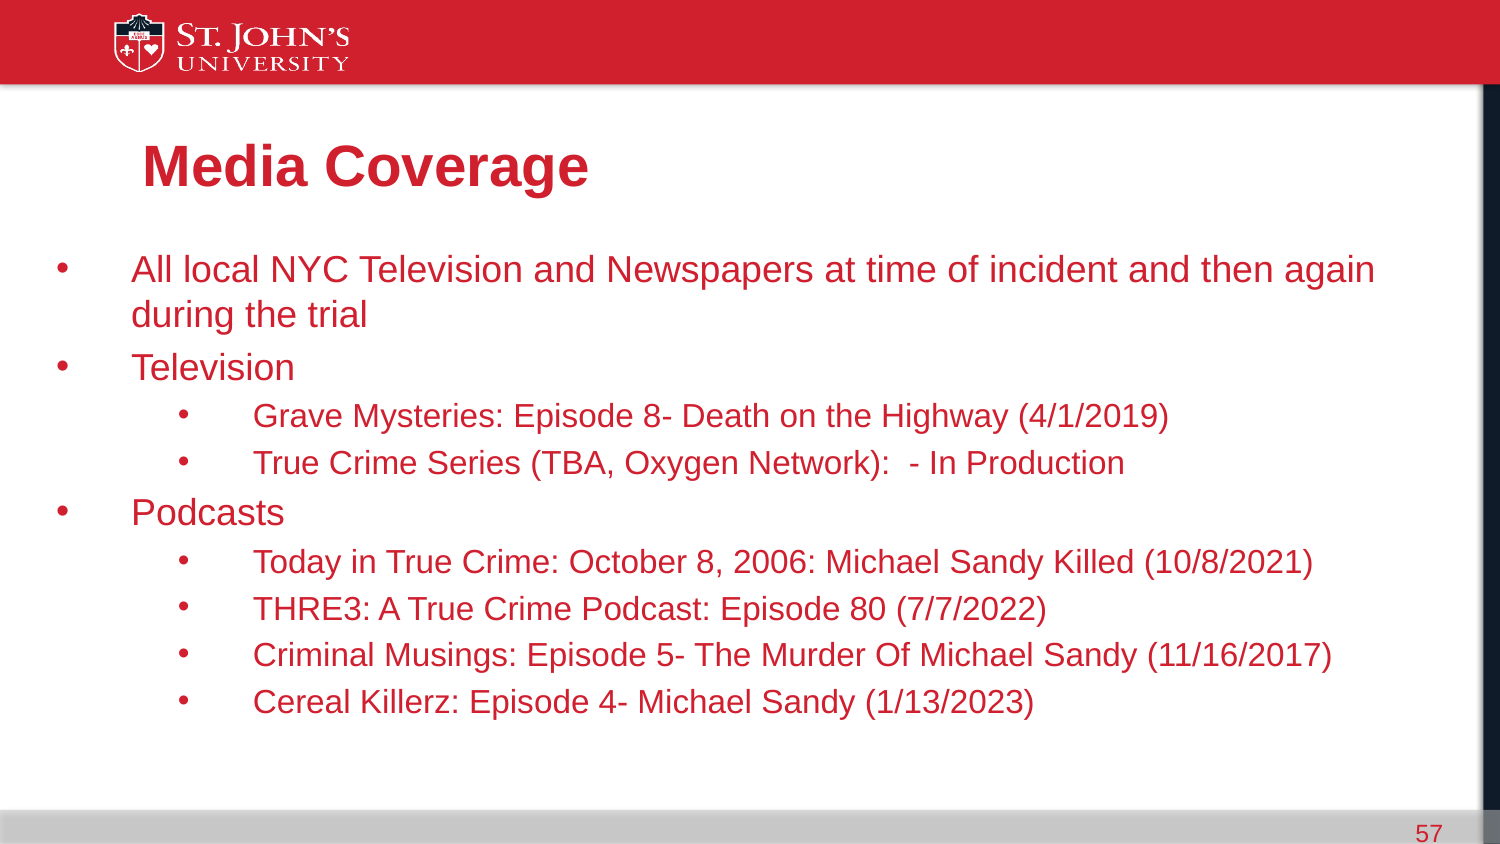

# Media Coverage
All local NYC Television and Newspapers at time of incident and then again during the trial
Television
Grave Mysteries: Episode 8- Death on the Highway (4/1/2019)
True Crime Series (TBA, Oxygen Network):  - In Production
Podcasts
Today in True Crime: October 8, 2006: Michael Sandy Killed (10/8/2021)
THRE3: A True Crime Podcast: Episode 80 (7/7/2022)
Criminal Musings: Episode 5- The Murder Of Michael Sandy (11/16/2017)
Cereal Killerz: Episode 4- Michael Sandy (1/13/2023)